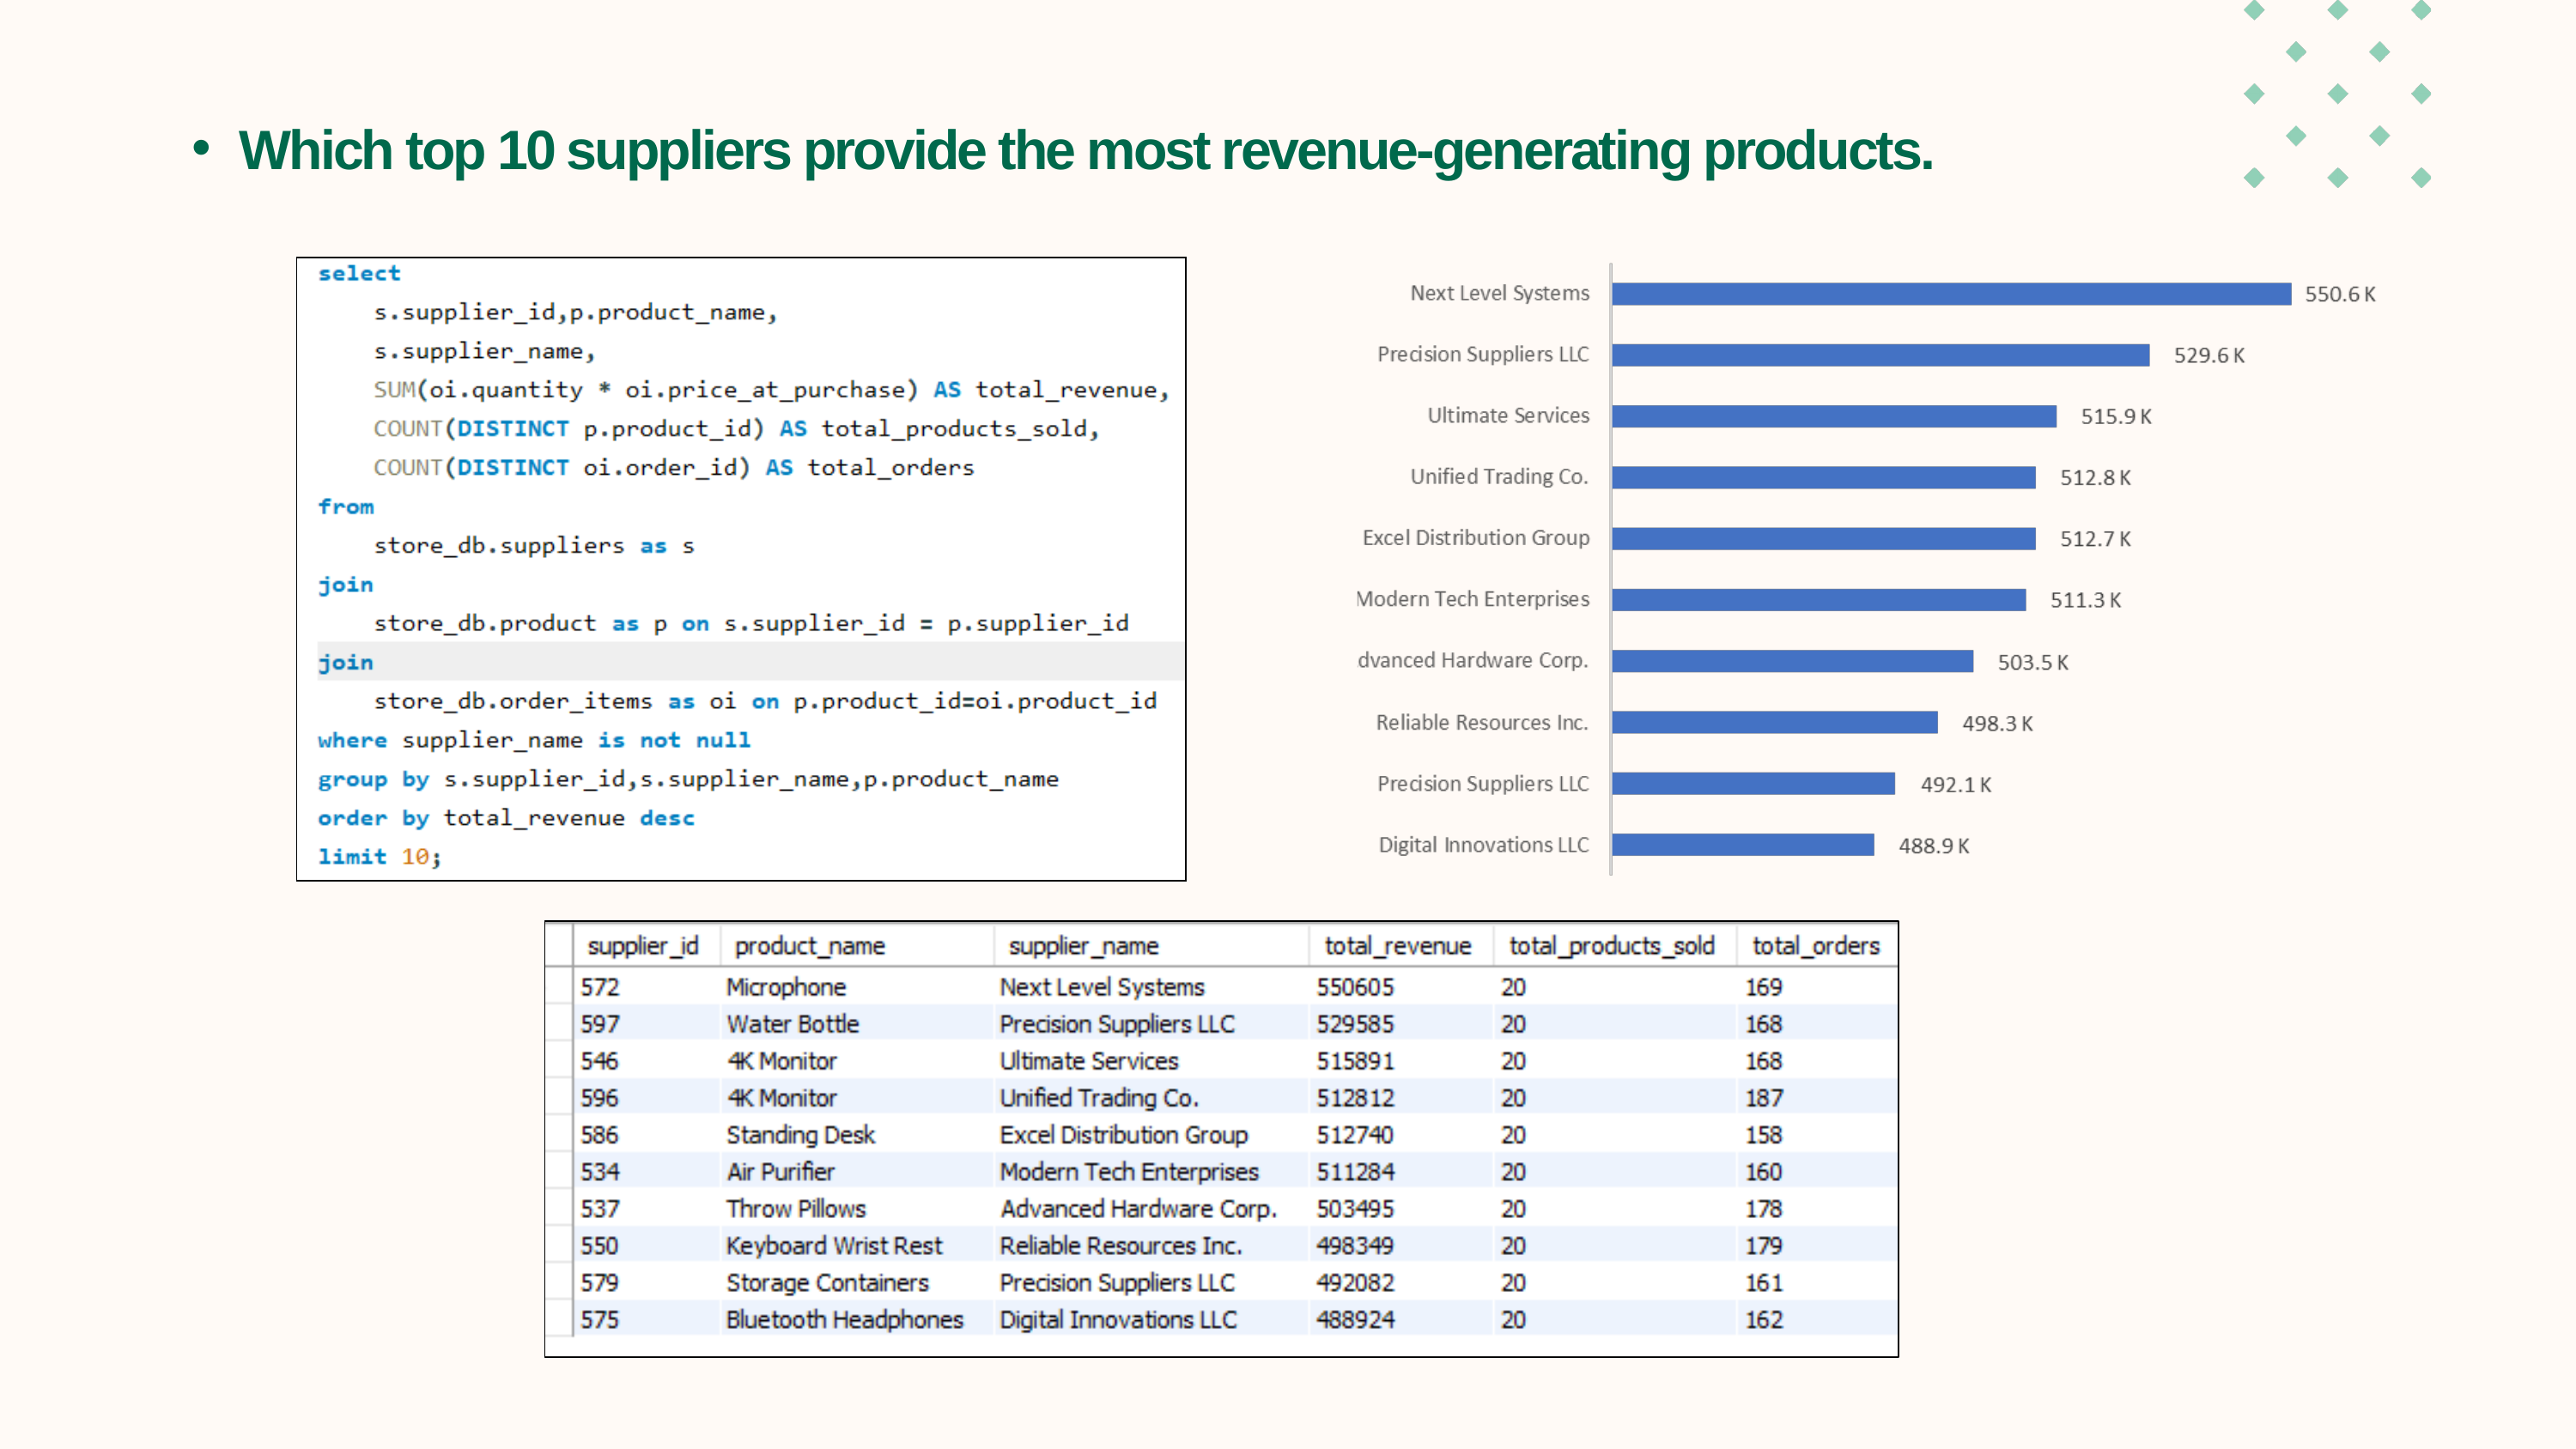

Which top 10 suppliers provide the most revenue-generating products.